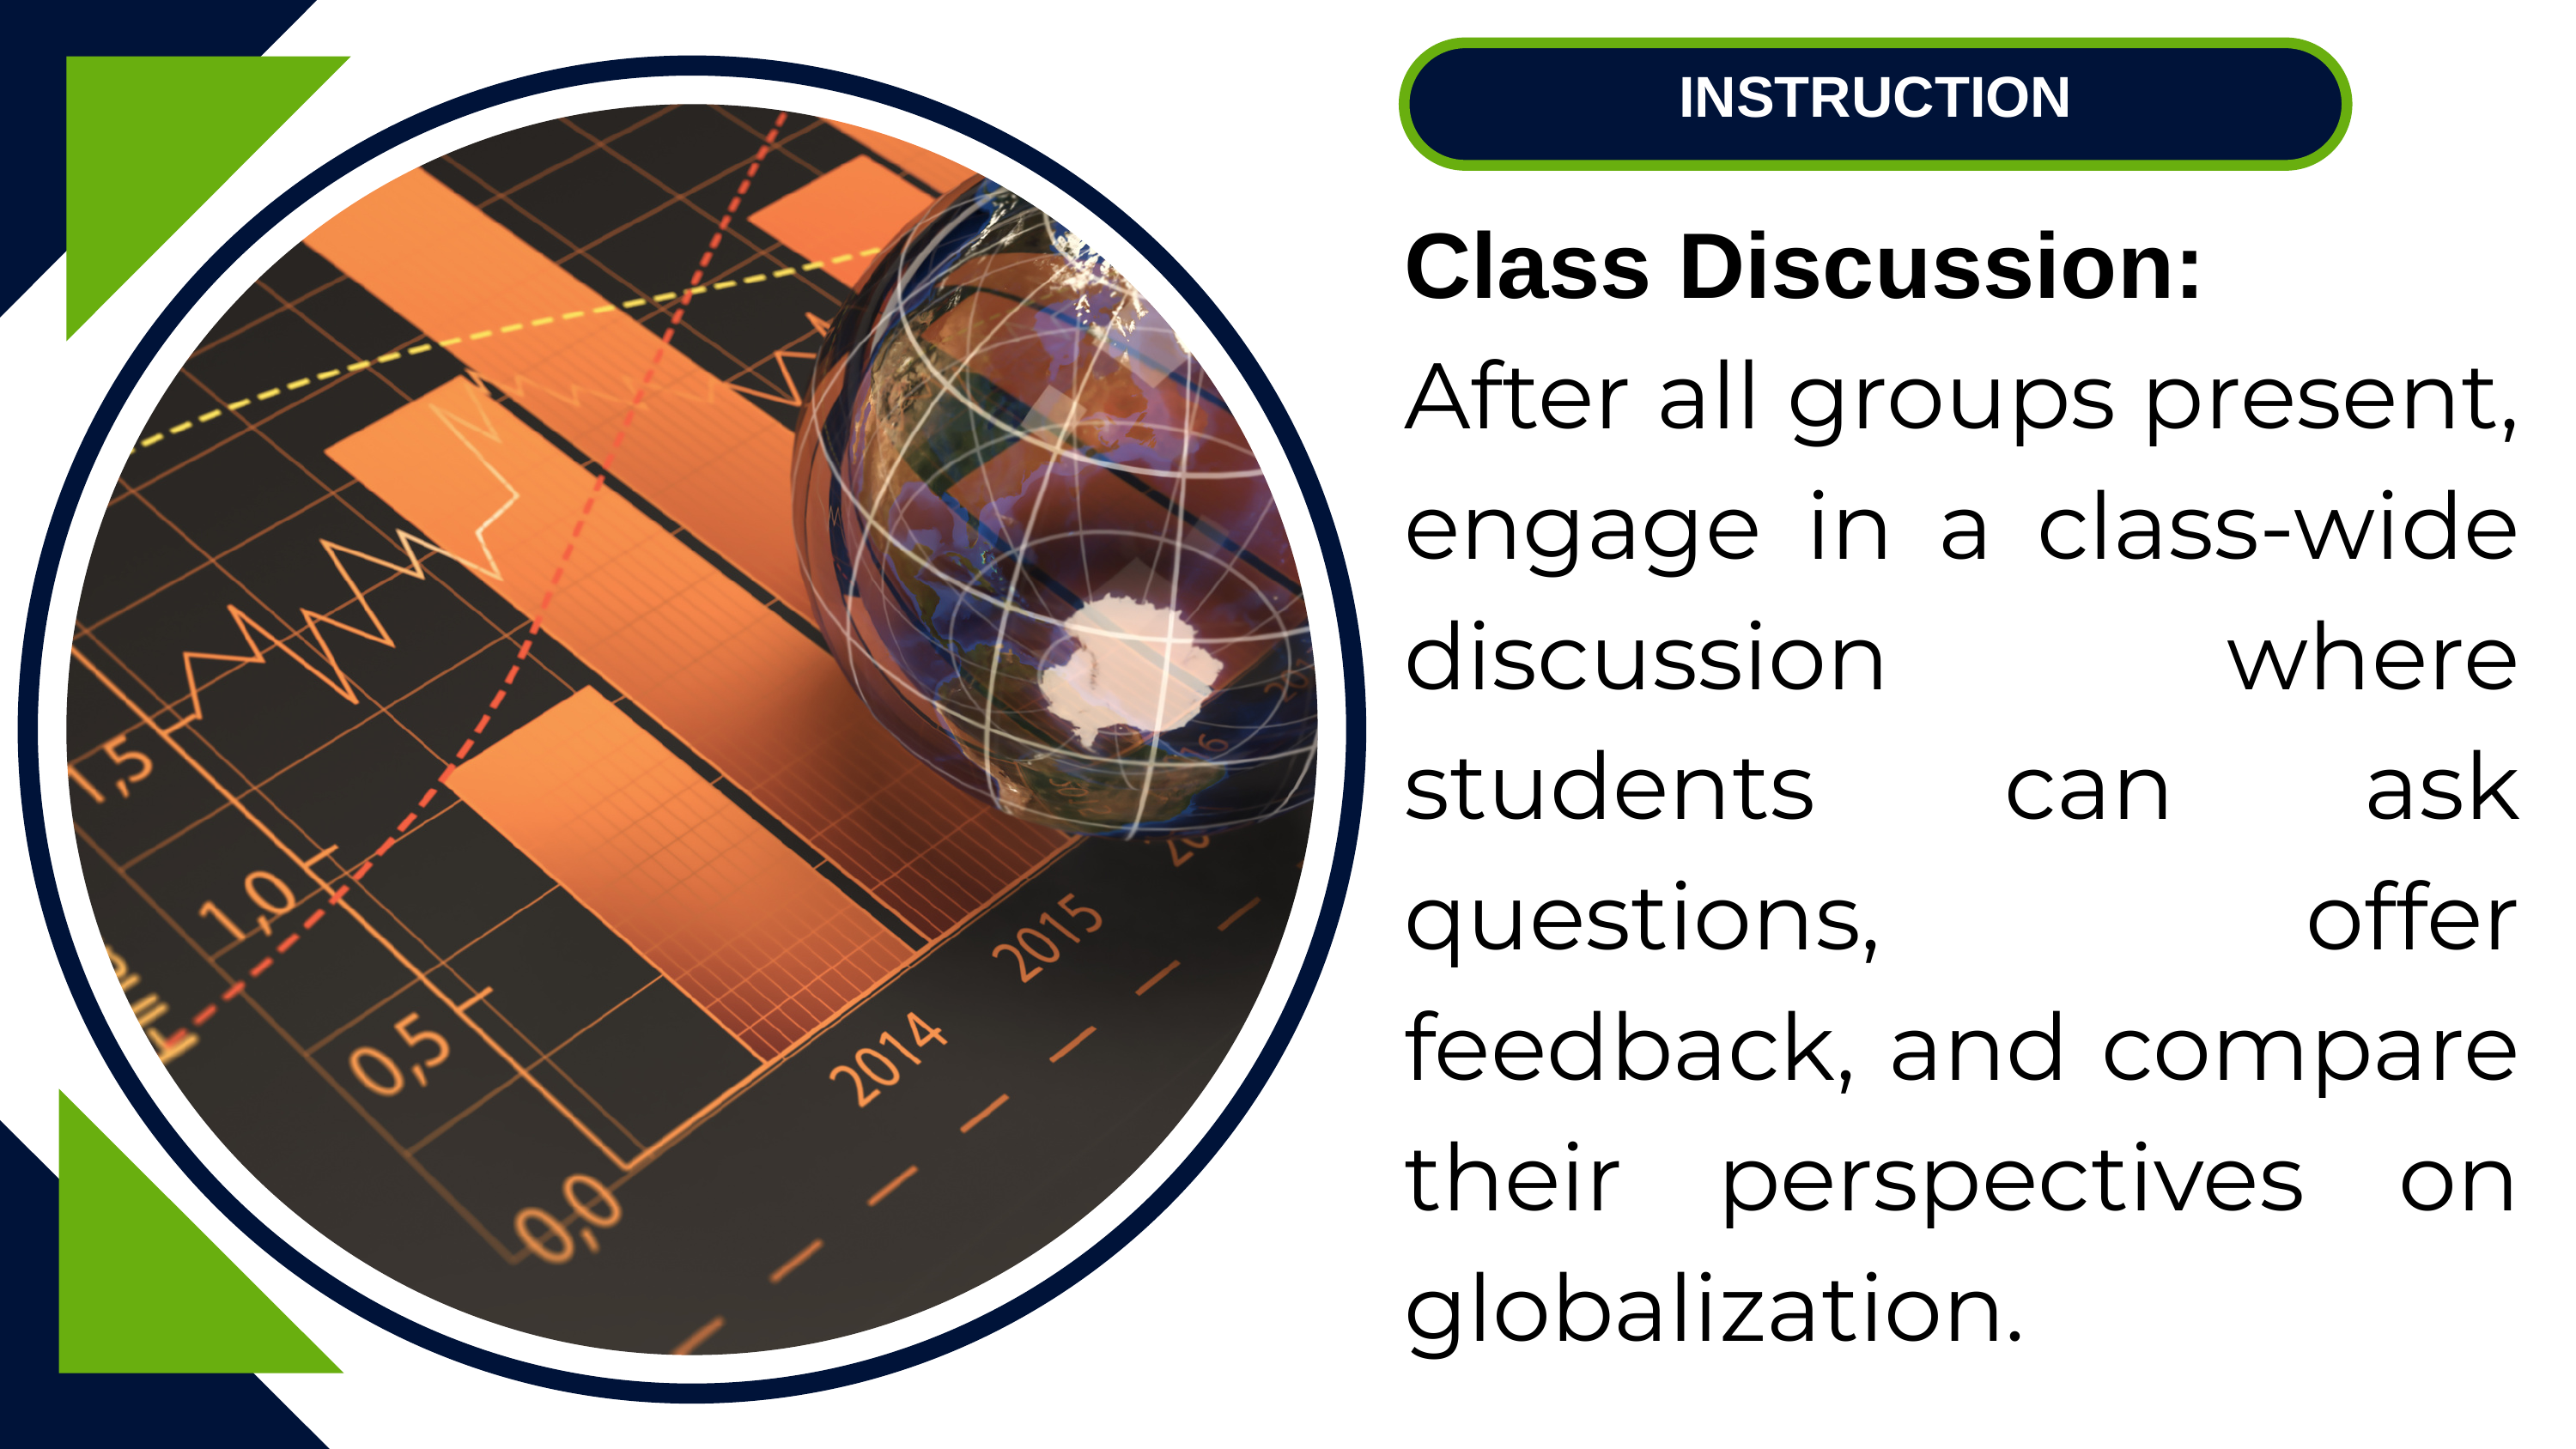

INSTRUCTION

Class Discussion:
After all groups present, engage in a class-wide discussion where students can ask questions, offer feedback, and compare their perspectives on globalization.